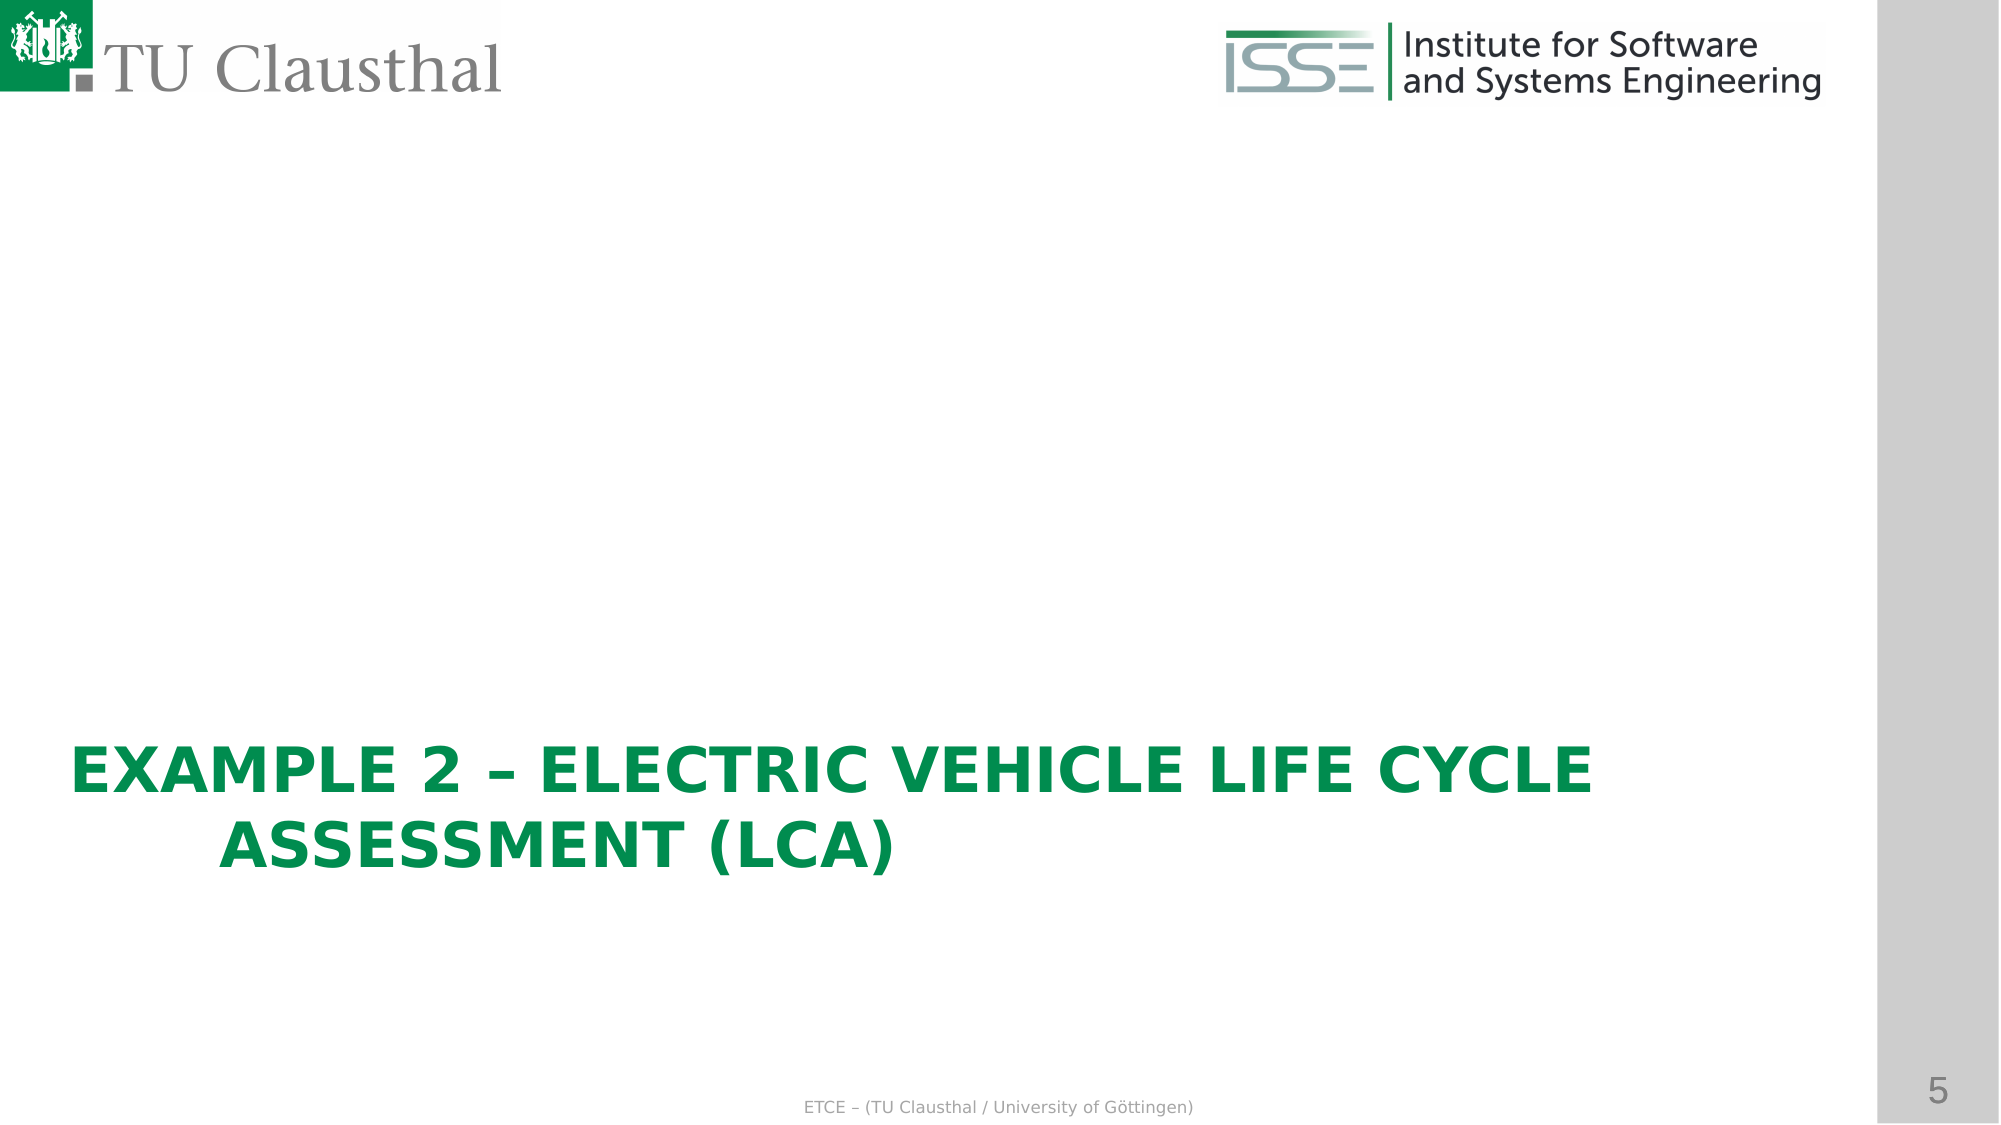

Example 2 – Electric Vehicle Life Cycle 		Assessment (LCA)